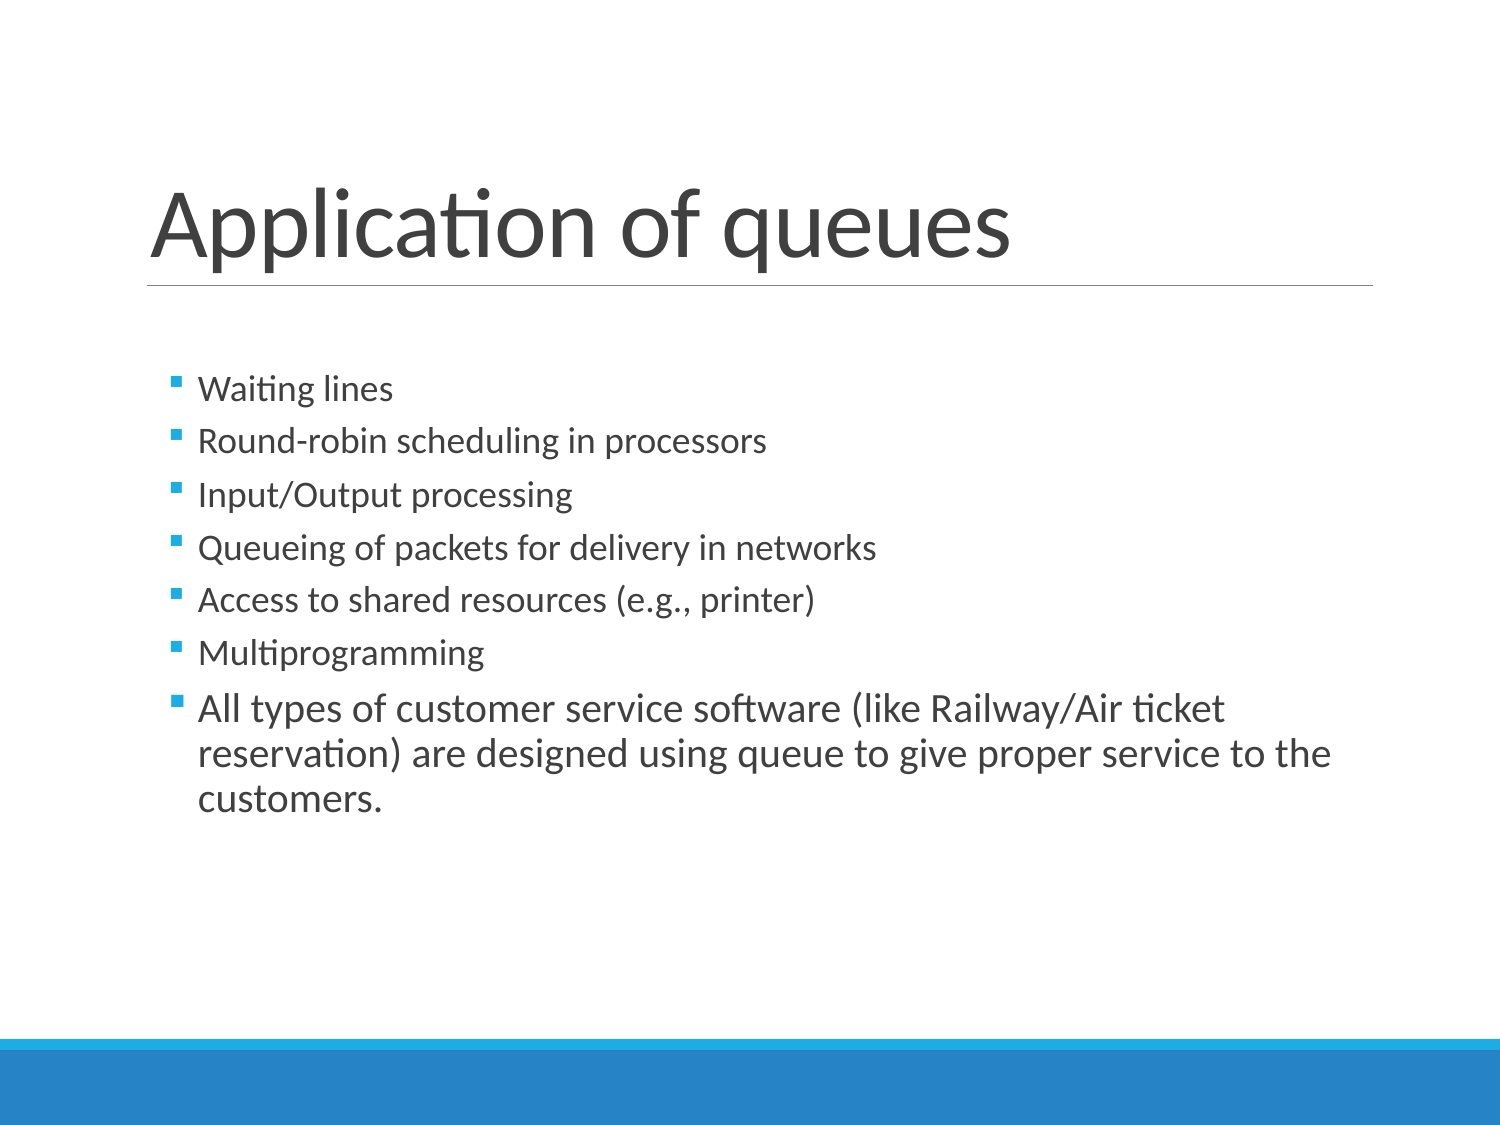

# Application of queues

Waiting lines
Round-robin scheduling in processors
Input/Output processing
Queueing of packets for delivery in networks
Access to shared resources (e.g., printer)
Multiprogramming
All types of customer service software (like Railway/Air ticket reservation) are designed using queue to give proper service to the customers.